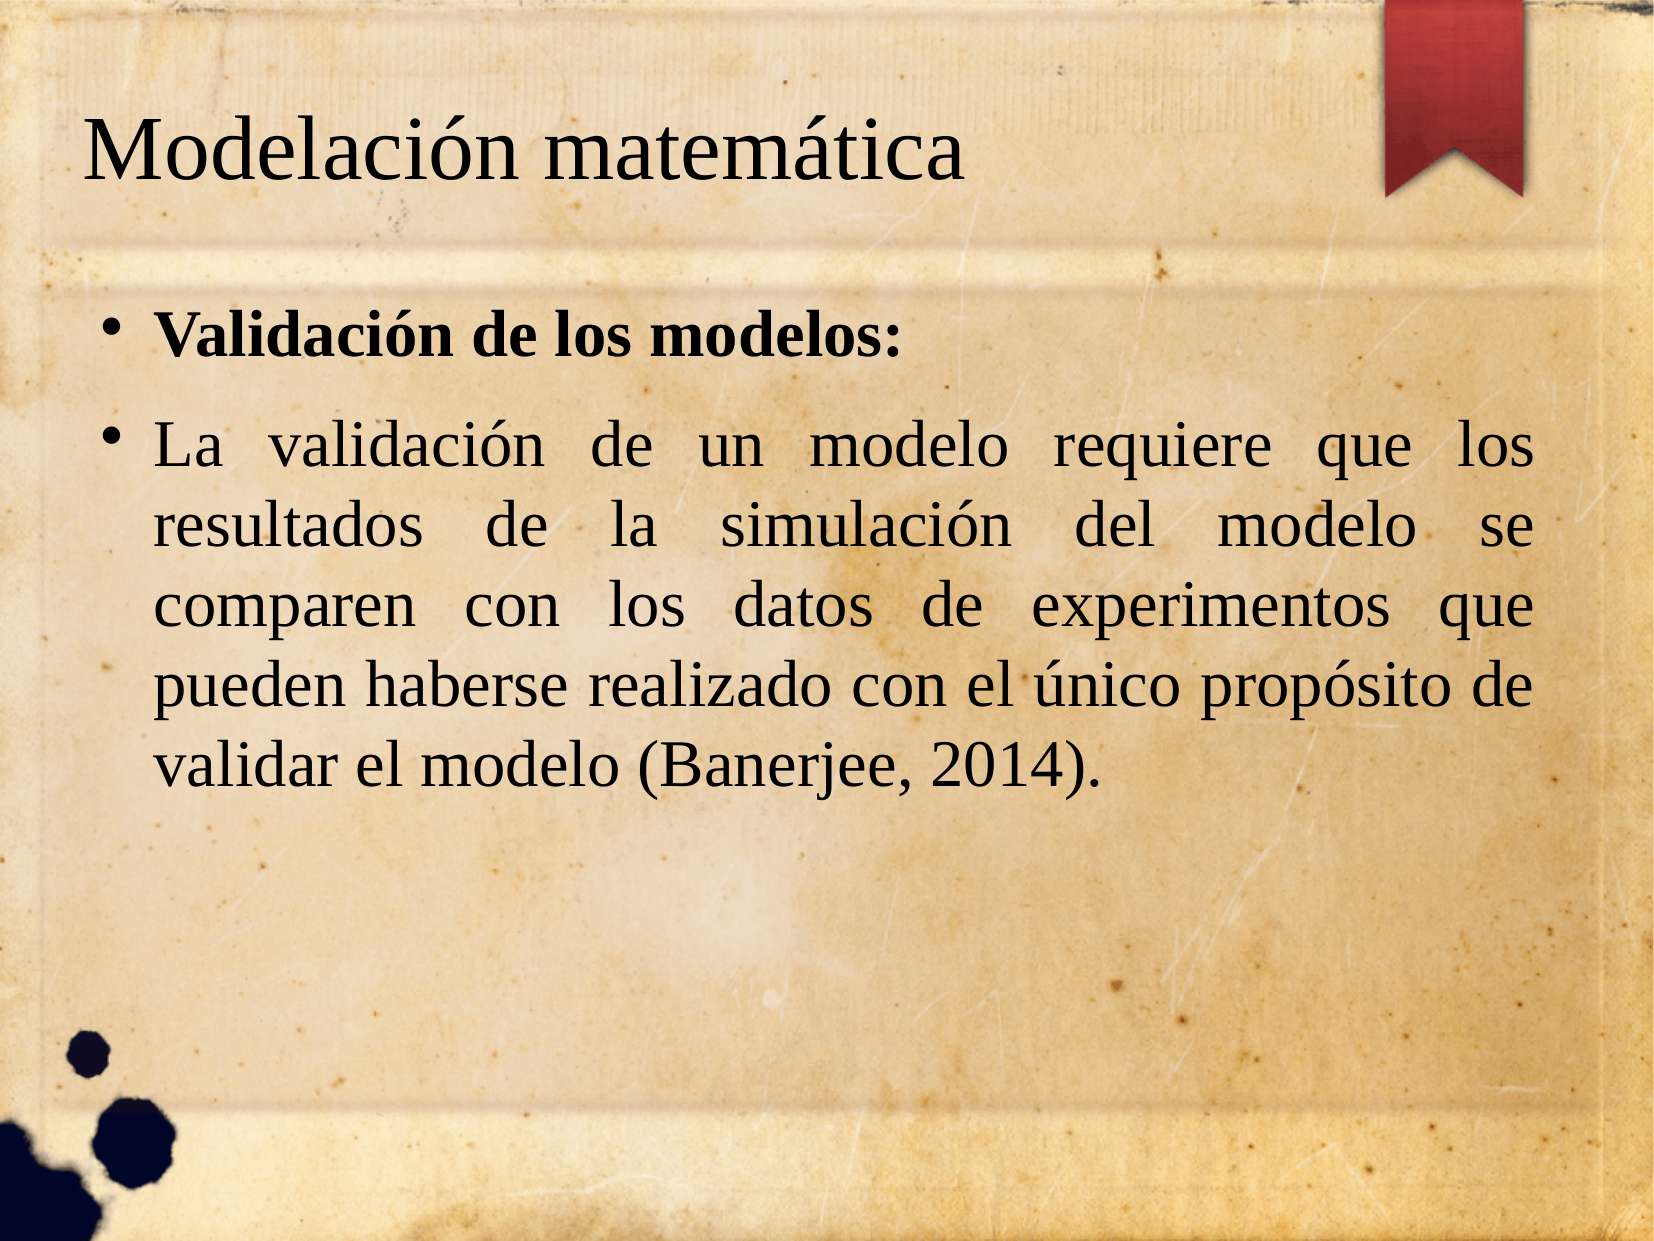

Modelación matemática
Validación de los modelos:
La validación de un modelo requiere que los resultados de la simulación del modelo se comparen con los datos de experimentos que pueden haberse realizado con el único propósito de validar el modelo (Banerjee, 2014).